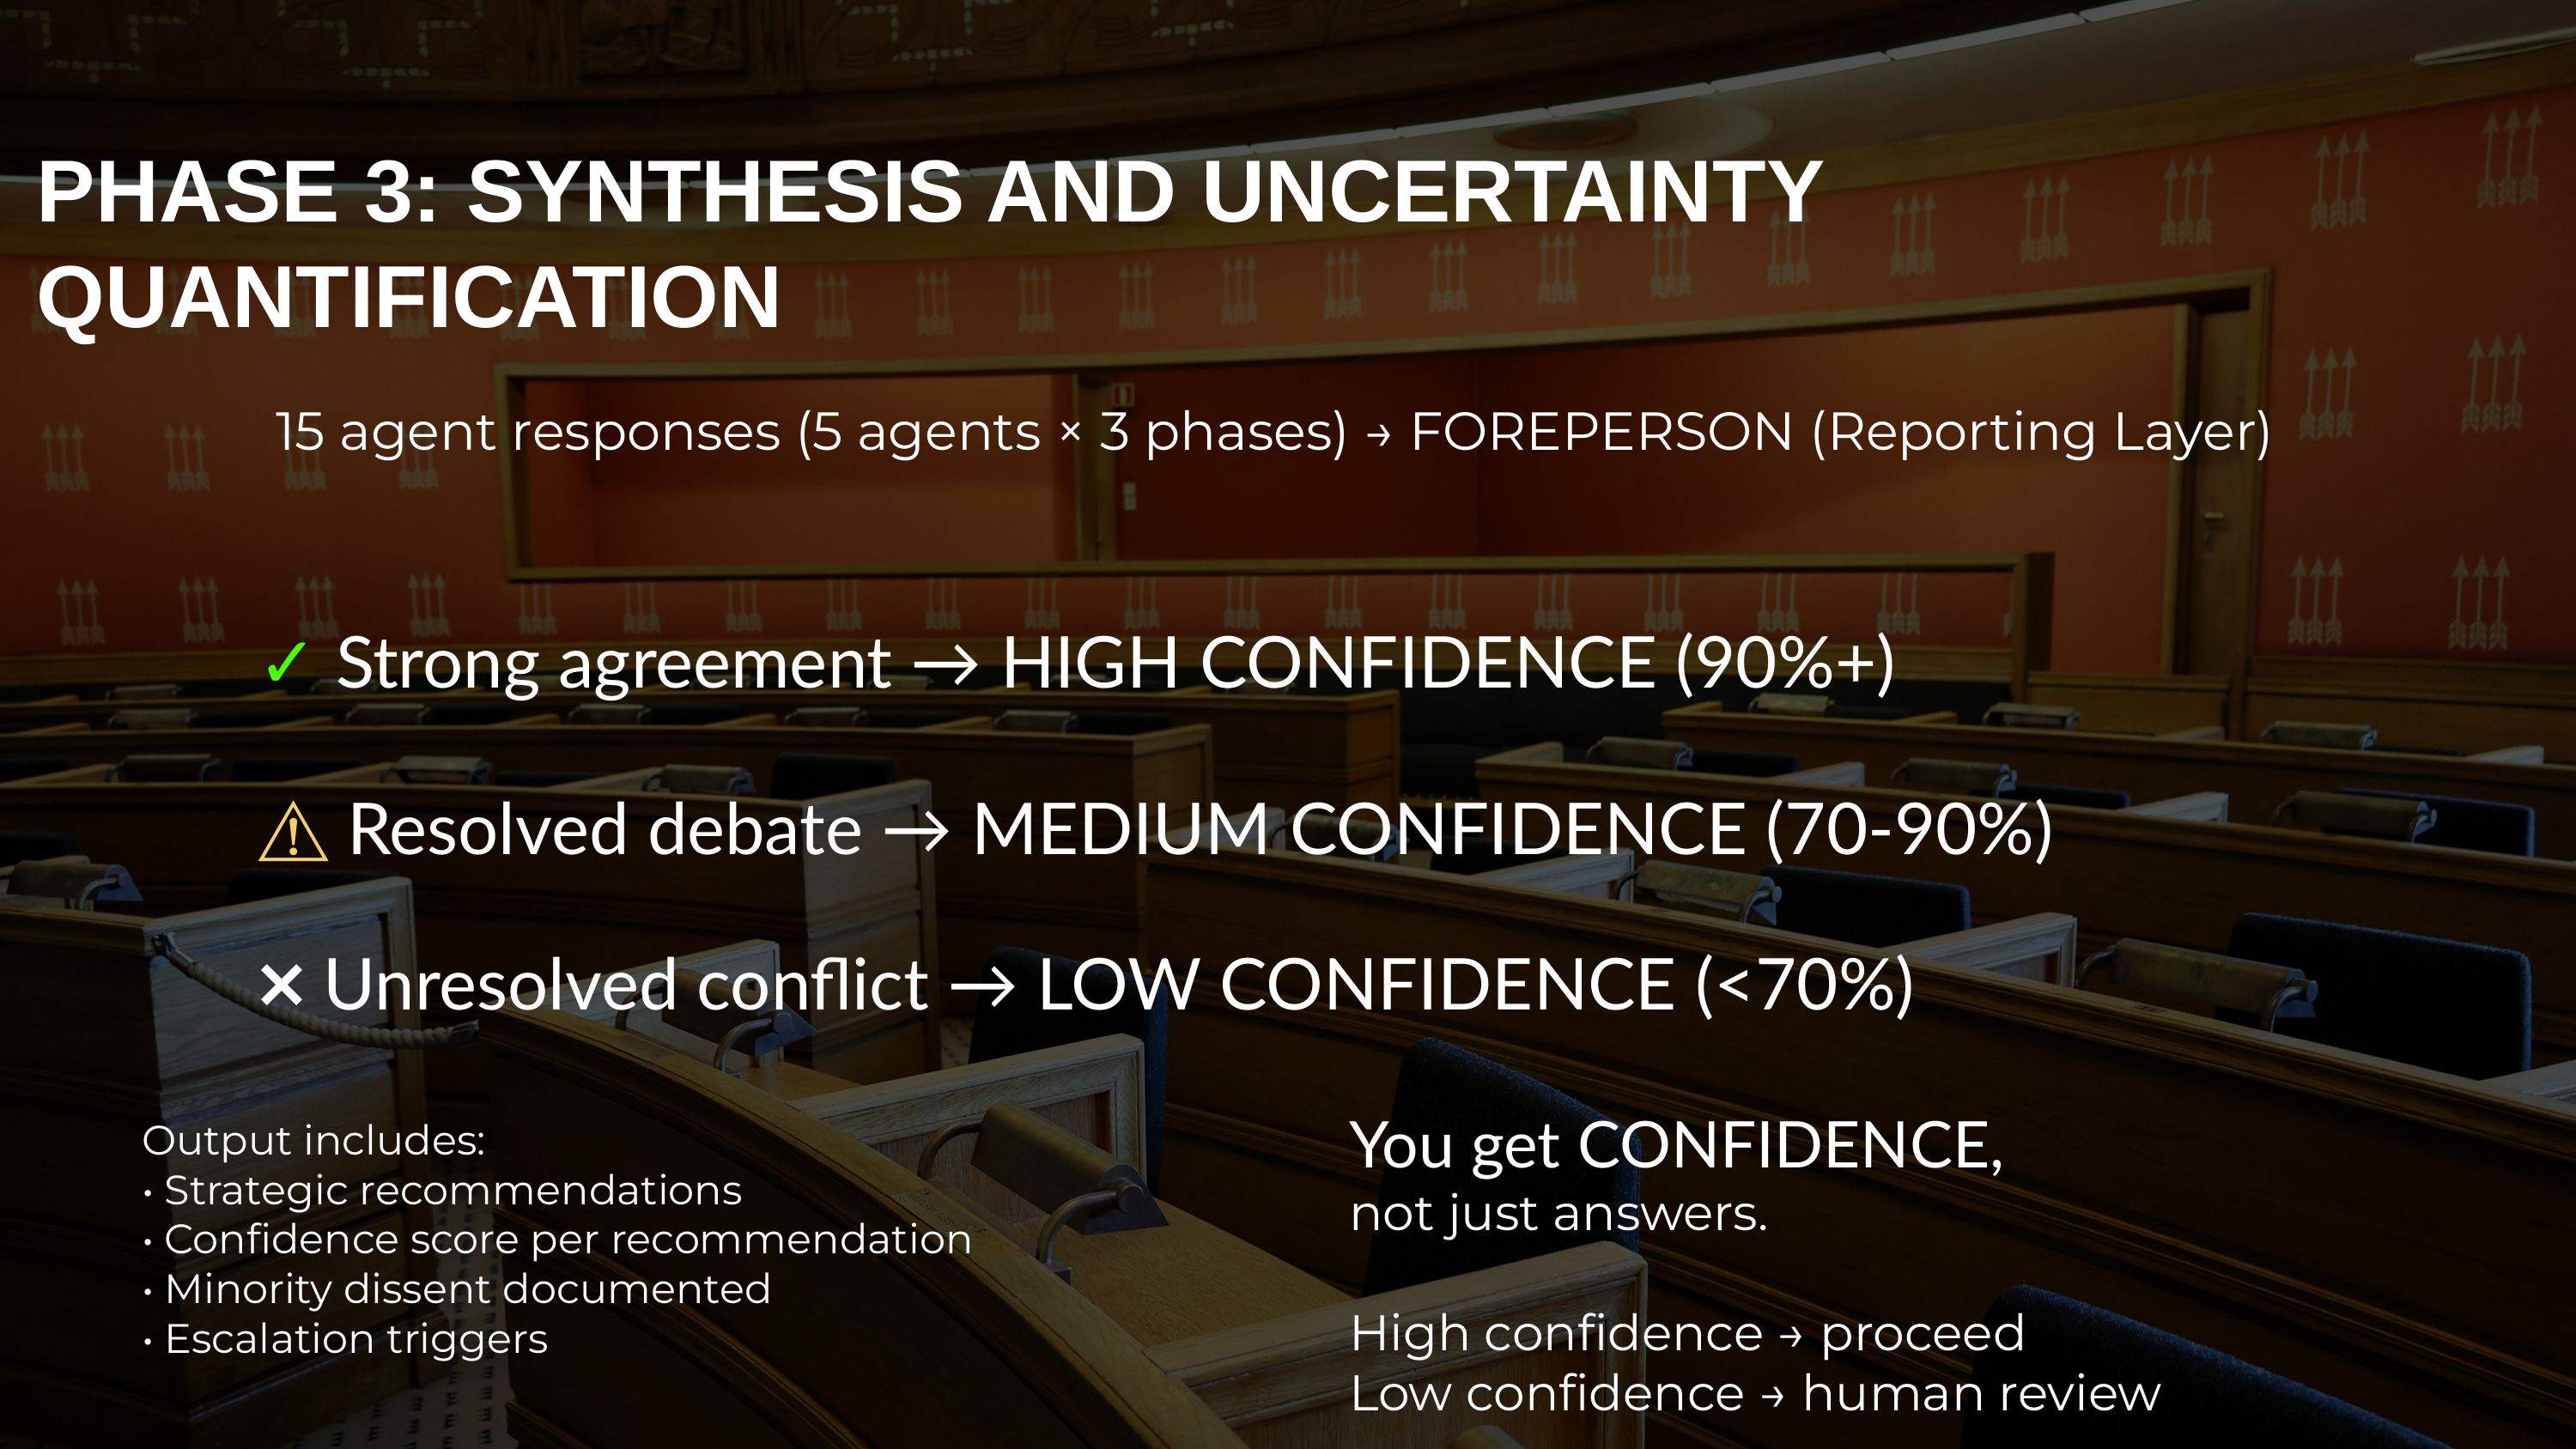

PHASE 3: SYNTHESIS AND UNCERTAINTY QUANTIFICATION
15 agent responses (5 agents × 3 phases) → FOREPERSON (Reporting Layer)
✓ Strong agreement → HIGH CONFIDENCE (90%+)
⚠ Resolved debate → MEDIUM CONFIDENCE (70-90%)
❌ Unresolved conflict → LOW CONFIDENCE (<70%)
You get CONFIDENCE,
not just answers.

High confidence → proceed
Low confidence → human review
Output includes:
• Strategic recommendations
• Confidence score per recommendation
• Minority dissent documented
• Escalation triggers